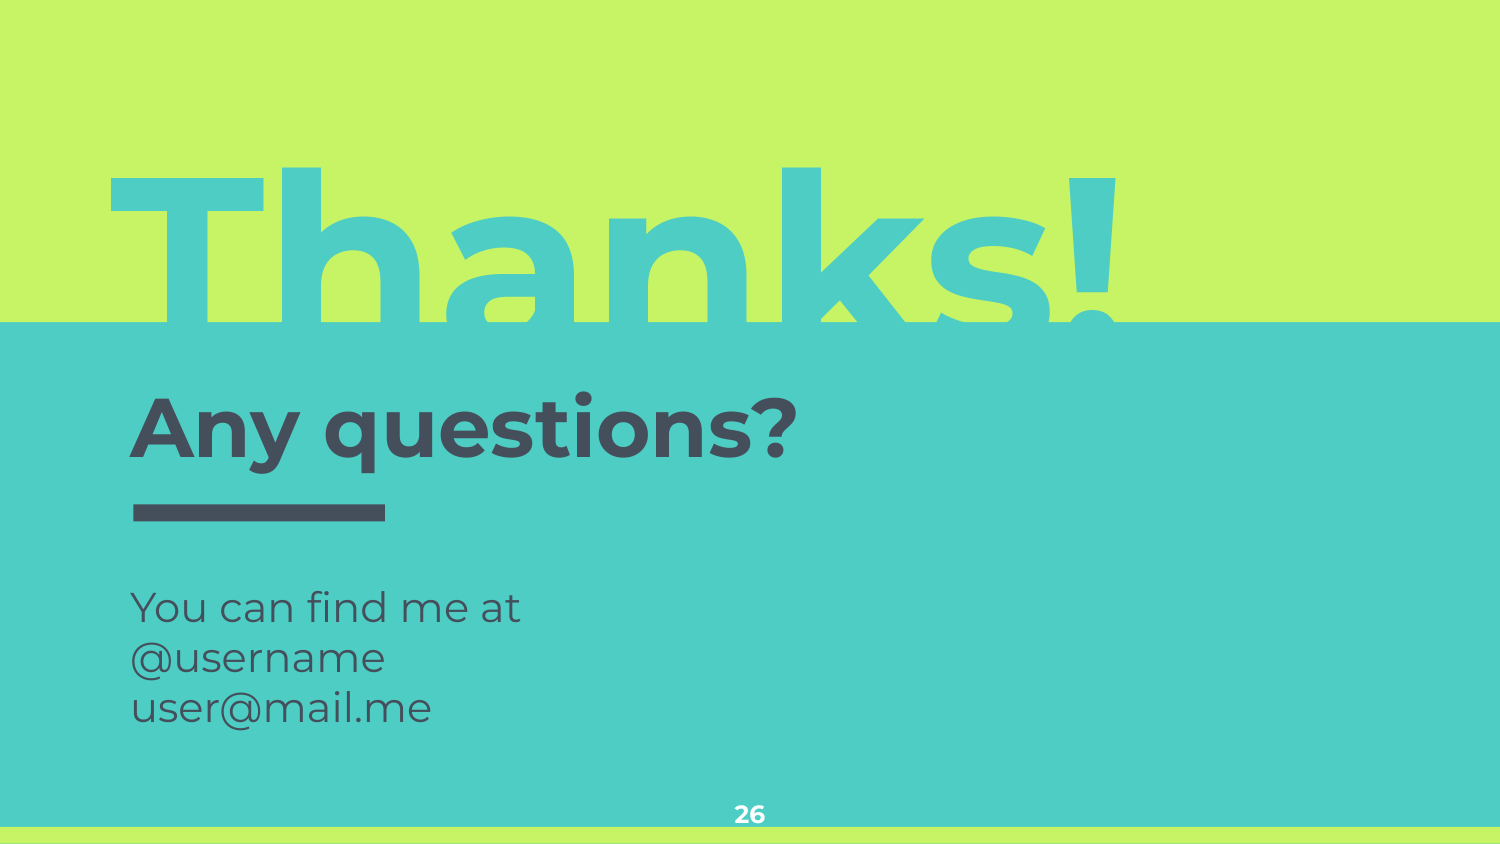

Thanks!
Any questions?

You can find me at
@username
user@mail.me
26